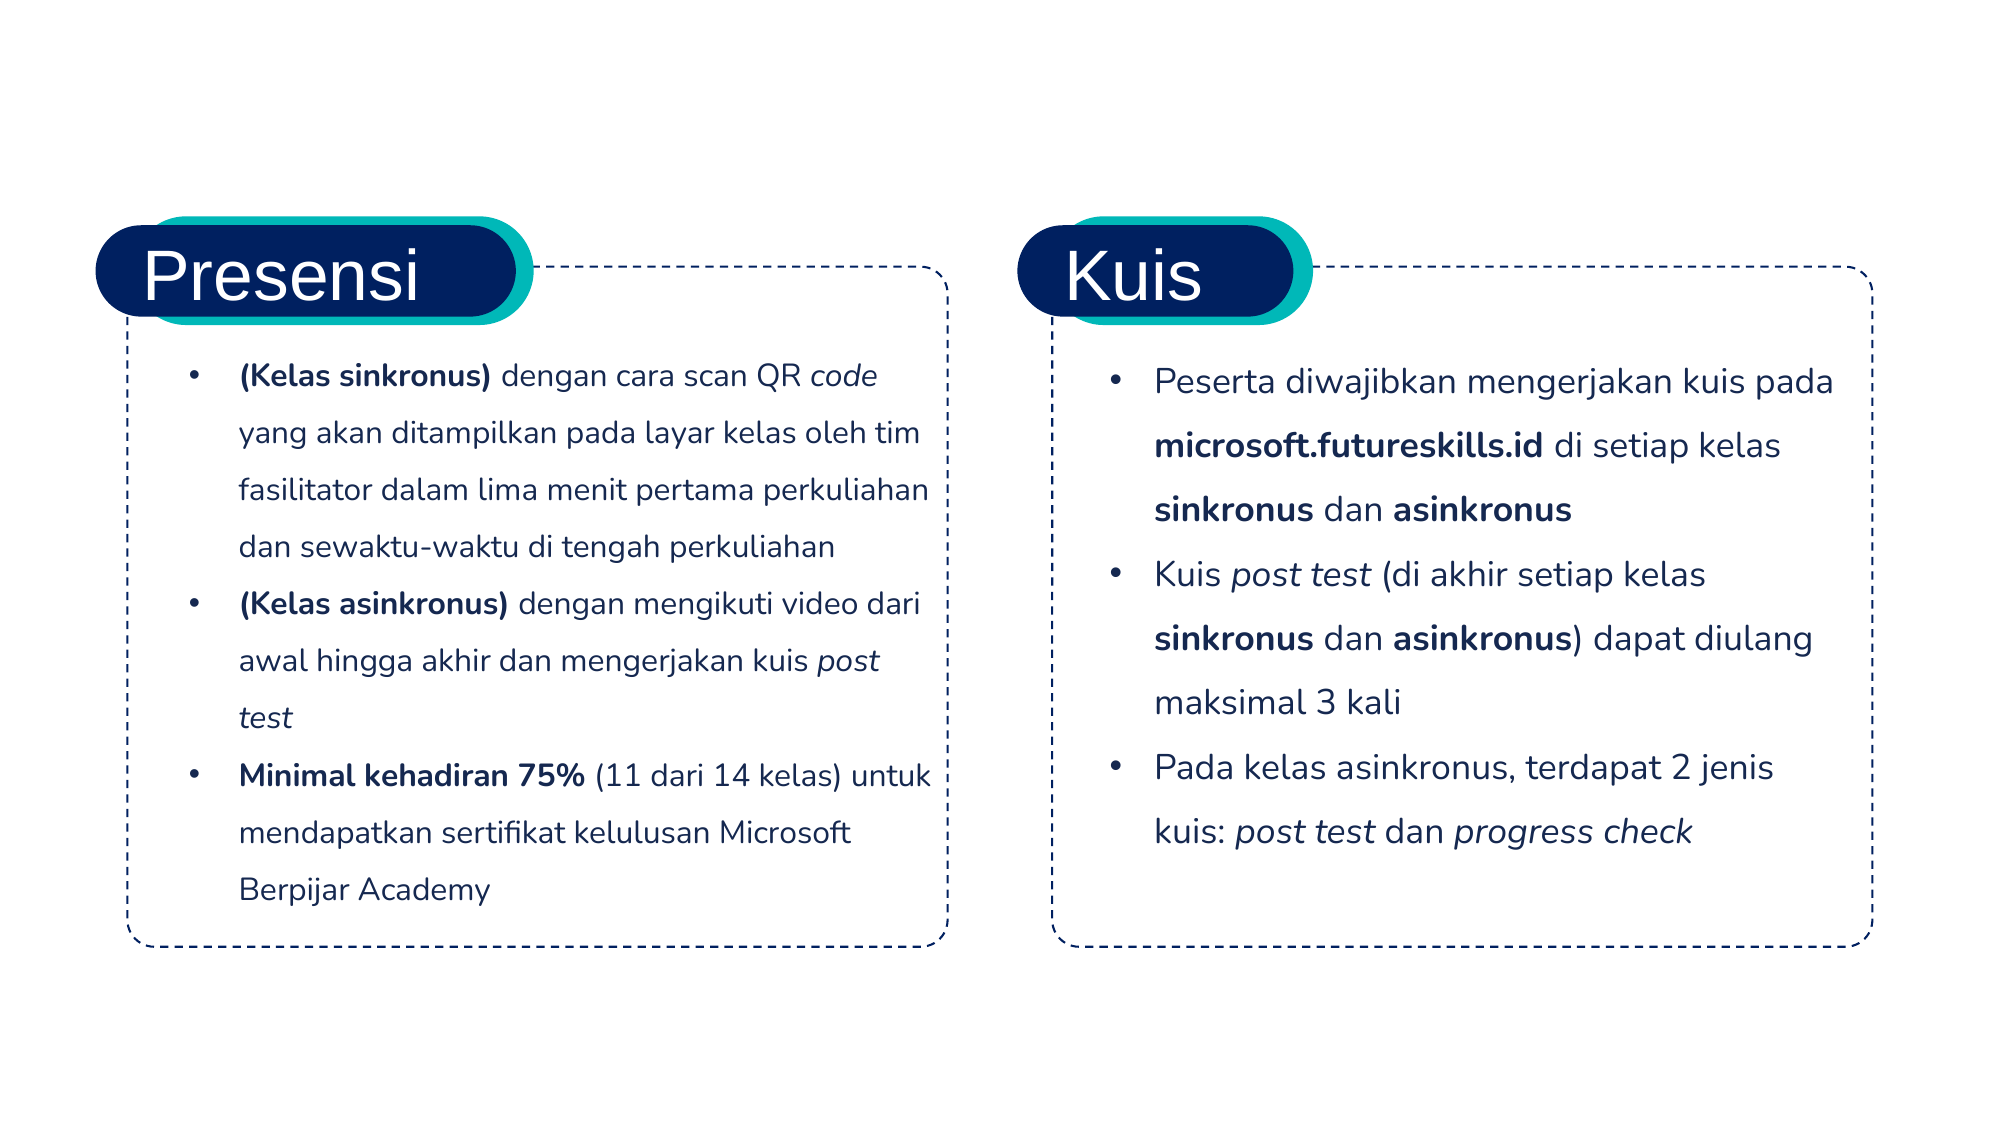

Presensi
Kuis

(Kelas sinkronus) dengan cara scan QR code yang akan ditampilkan pada layar kelas oleh tim fasilitator dalam lima menit pertama perkuliahan dan sewaktu-waktu di tengah perkuliahan
(Kelas asinkronus) dengan mengikuti video dari awal hingga akhir dan mengerjakan kuis post test
Minimal kehadiran 75% (11 dari 14 kelas) untuk mendapatkan sertifikat kelulusan Microsoft Berpijar Academy

Peserta diwajibkan mengerjakan kuis pada microsoft.futureskills.id di setiap kelas sinkronus dan asinkronus
Kuis post test (di akhir setiap kelas sinkronus dan asinkronus) dapat diulang maksimal 3 kali
Pada kelas asinkronus, terdapat 2 jenis kuis: post test dan progress check